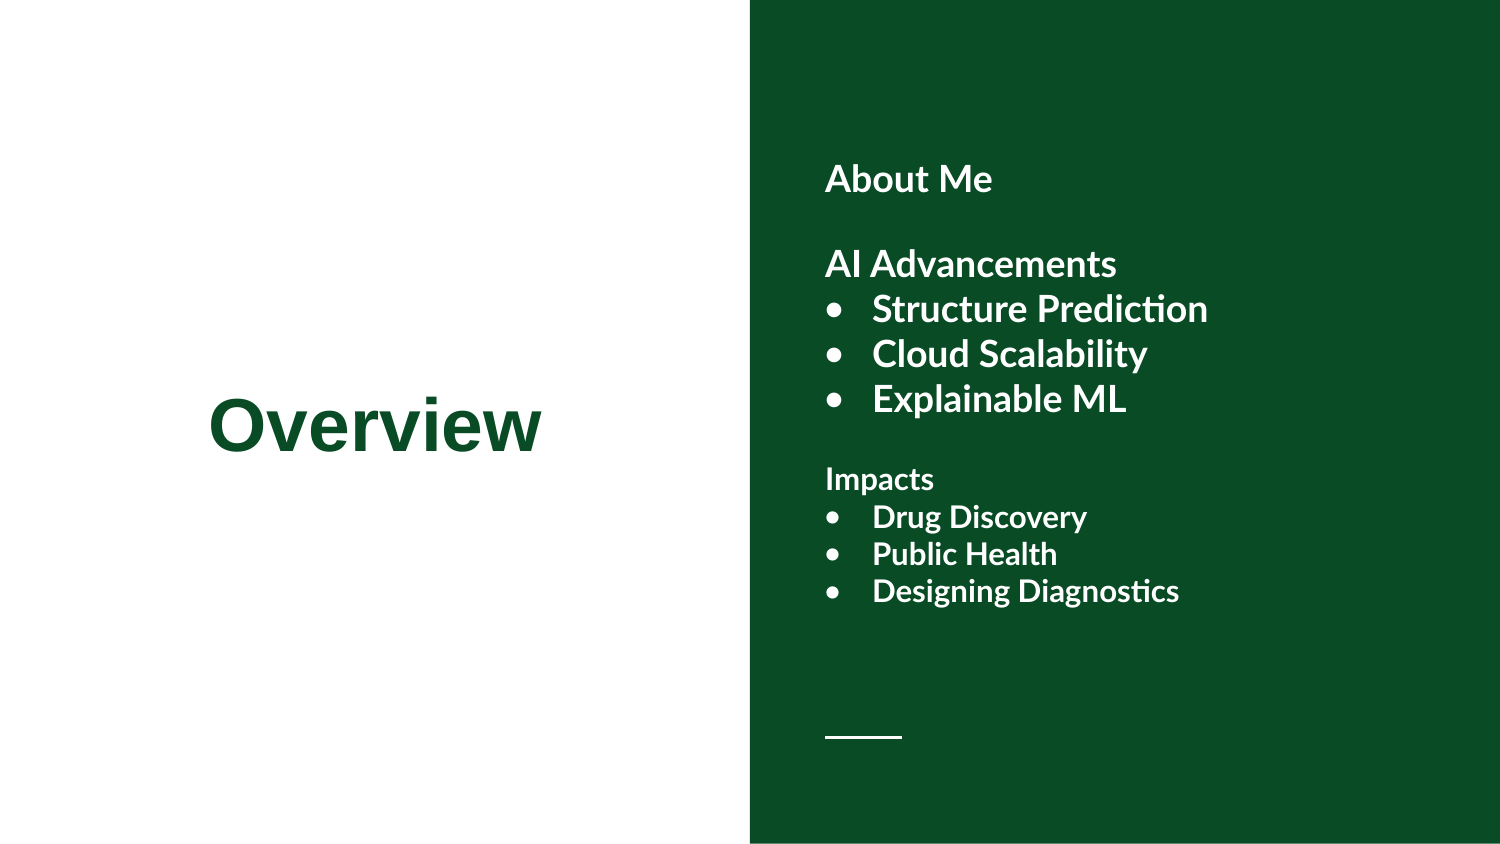

About Me
AI Advancements
Structure Prediction
Cloud Scalability
Explainable ML
Impacts
Drug Discovery
Public Health
Designing Diagnostics
# Overview